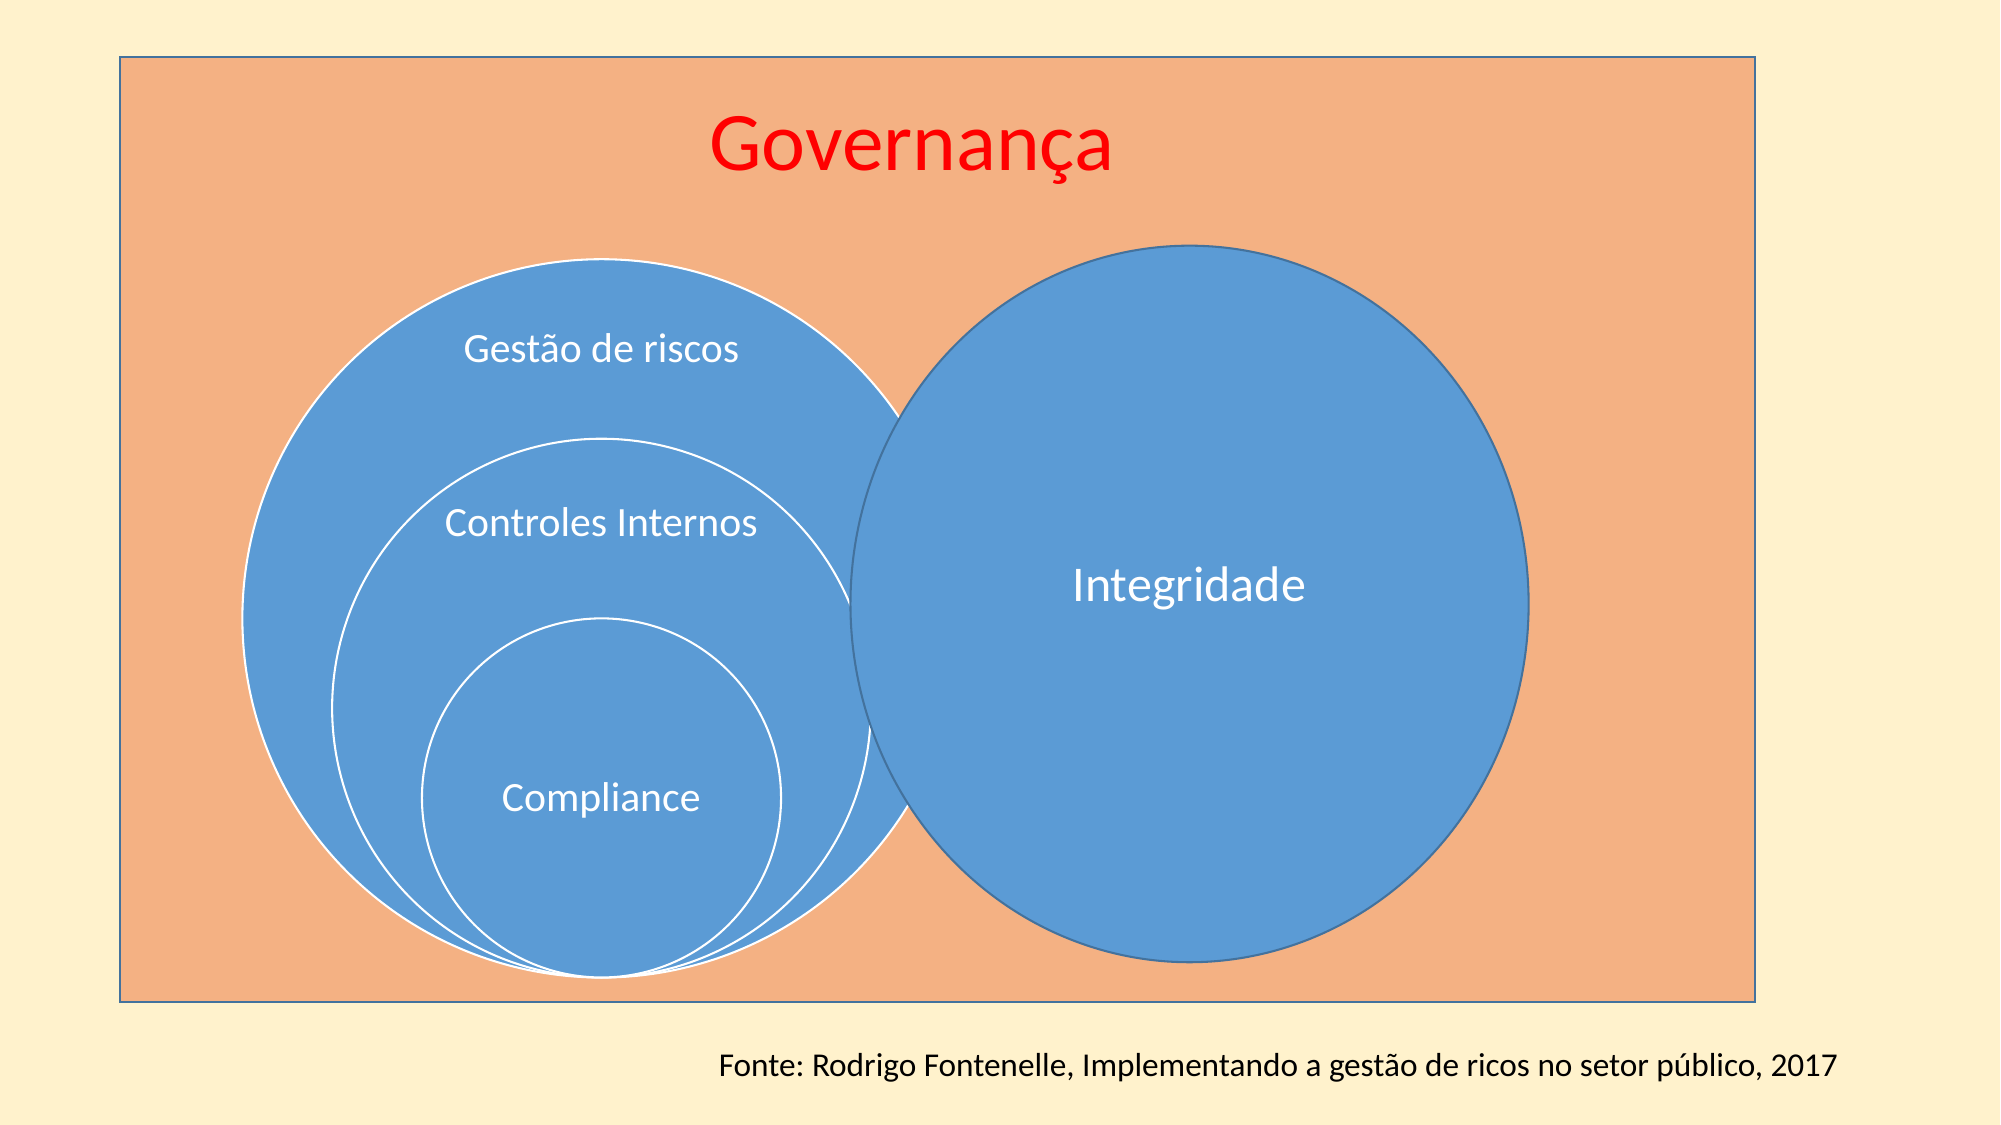

# Governança
Gestão de riscos
Controles Internos
Compliance
Integridade

Fonte: Rodrigo Fontenelle, Implementando a gestão de ricos no setor público, 2017